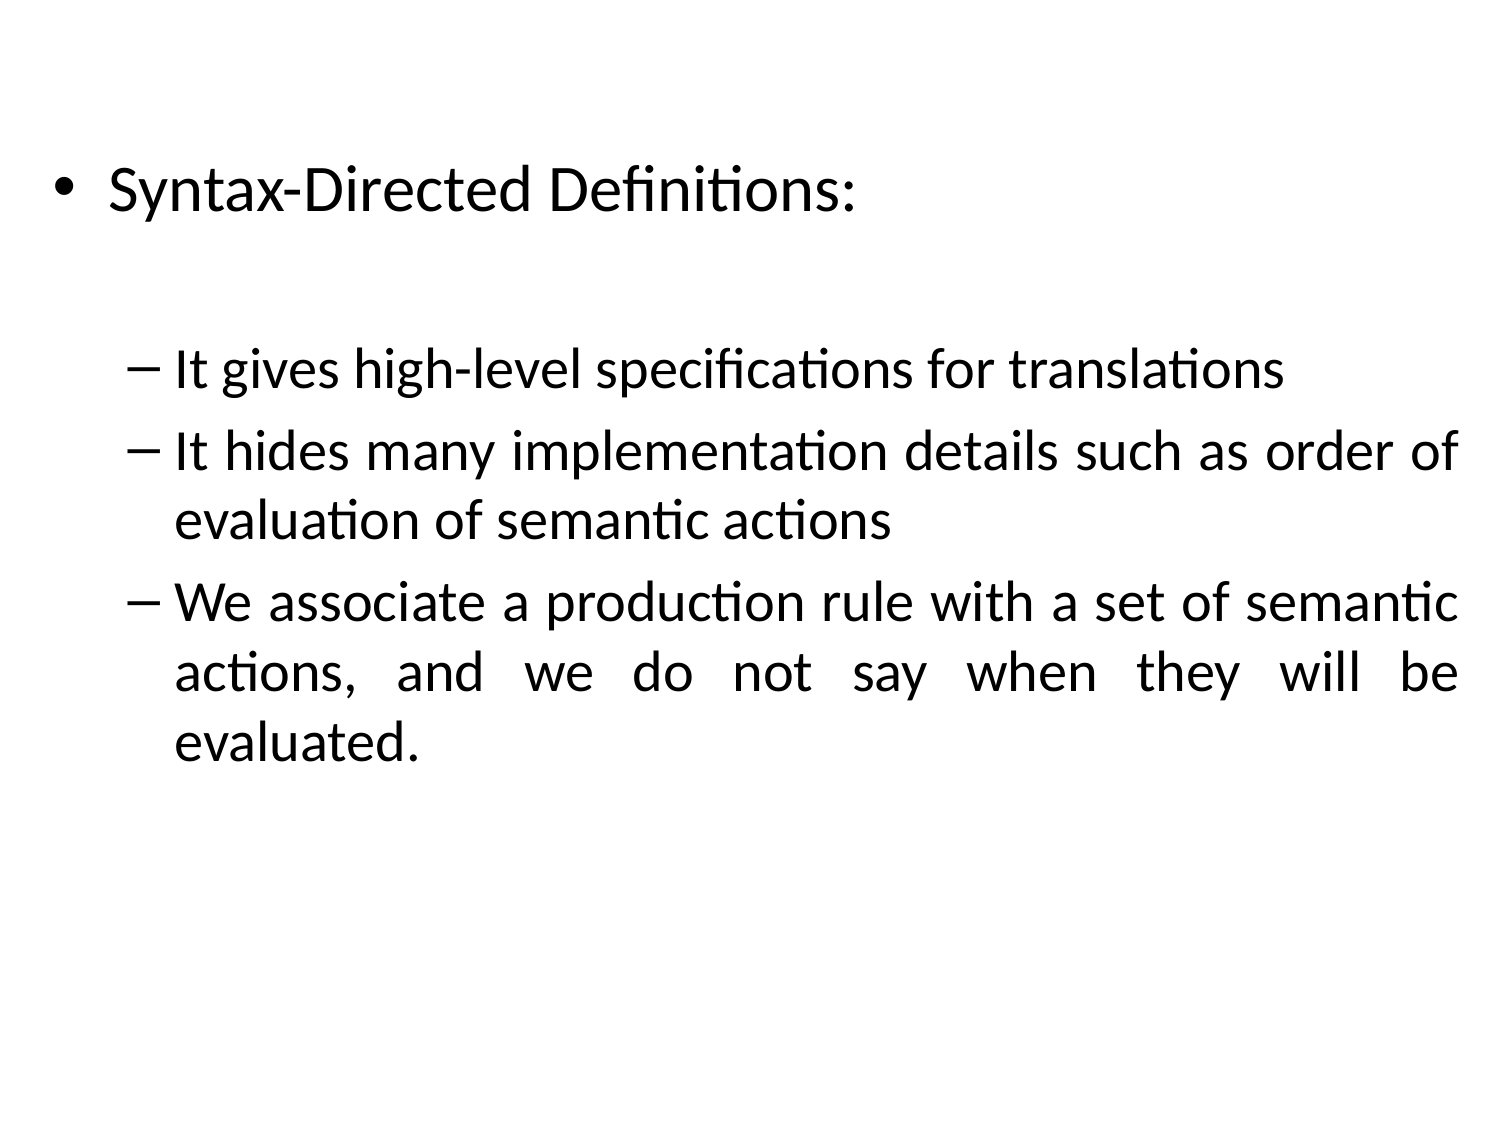

Syntax-Directed Definitions:

It gives high-level specifications for translations
It hides many implementation details such as order of evaluation of semantic actions
We associate a production rule with a set of semantic actions, and we do not say when they will be evaluated.